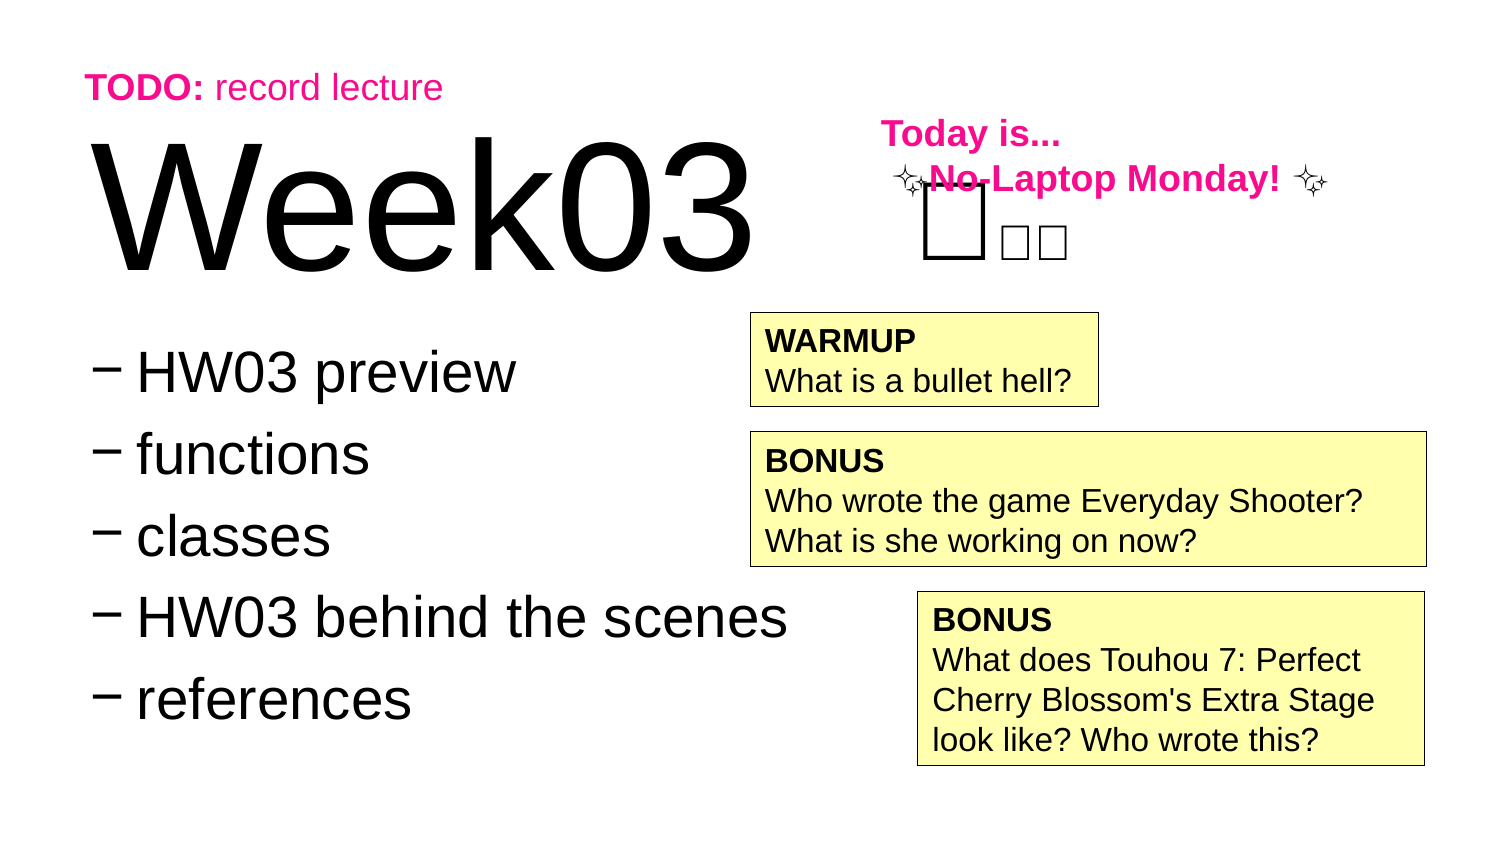

# Week03
TODO: record lecture
Today is...
 ✨No-Laptop Monday! ✨
🦜🦜🦜

WARMUP
What is a bullet hell?
HW03 preview
functions
classes
HW03 behind the scenes
references
BONUS
Who wrote the game Everyday Shooter?
What is she working on now?
BONUS
What does Touhou 7: Perfect Cherry Blossom's Extra Stage look like? Who wrote this?